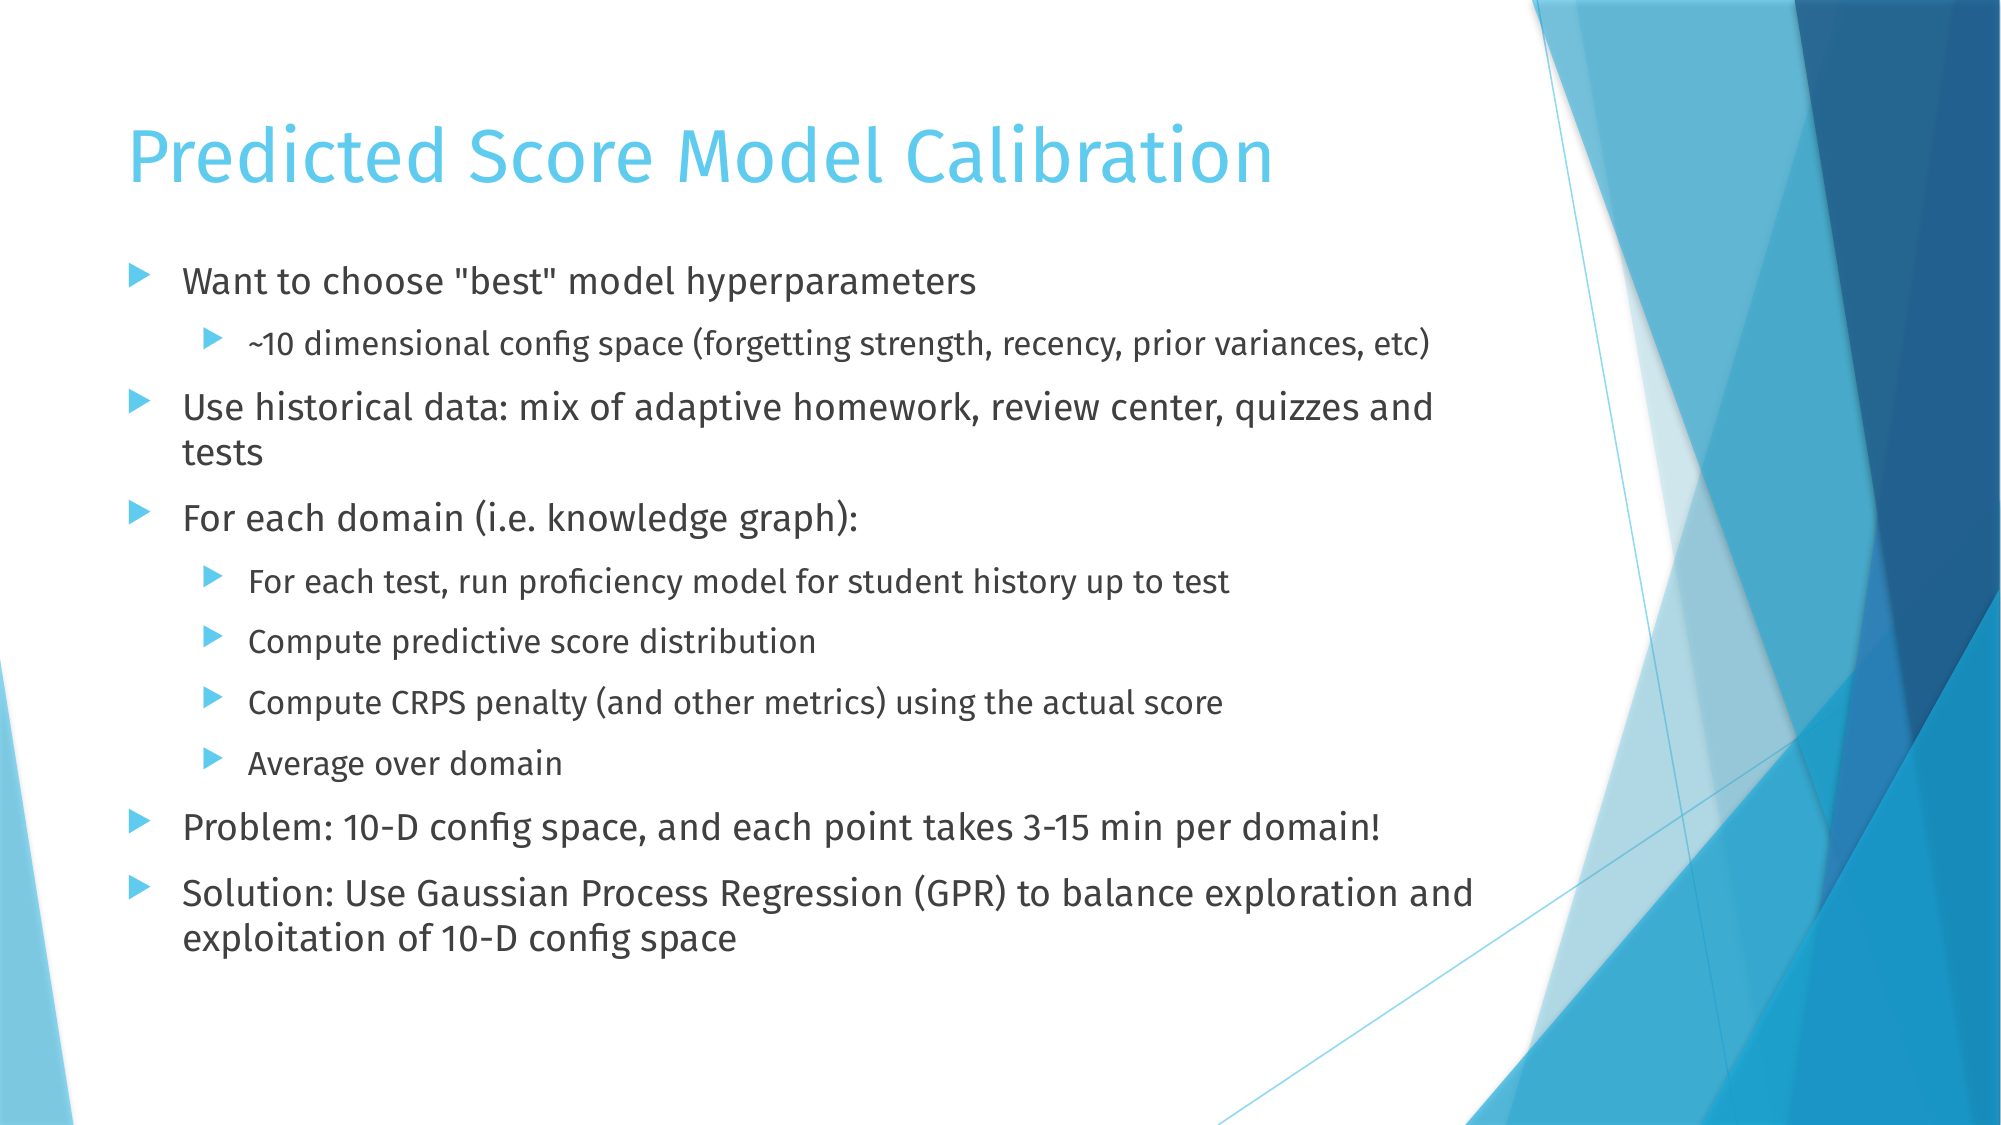

# Predicted Score Model Calibration
Want to choose "best" model hyperparameters
~10 dimensional config space (forgetting strength, recency, prior variances, etc)
Use historical data: mix of adaptive homework, review center, quizzes and tests
For each domain (i.e. knowledge graph):
For each test, run proficiency model for student history up to test
Compute predictive score distribution
Compute CRPS penalty (and other metrics) using the actual score
Average over domain
Problem: 10-D config space, and each point takes 3-15 min per domain!
Solution: Use Gaussian Process Regression (GPR) to balance exploration and exploitation of 10-D config space